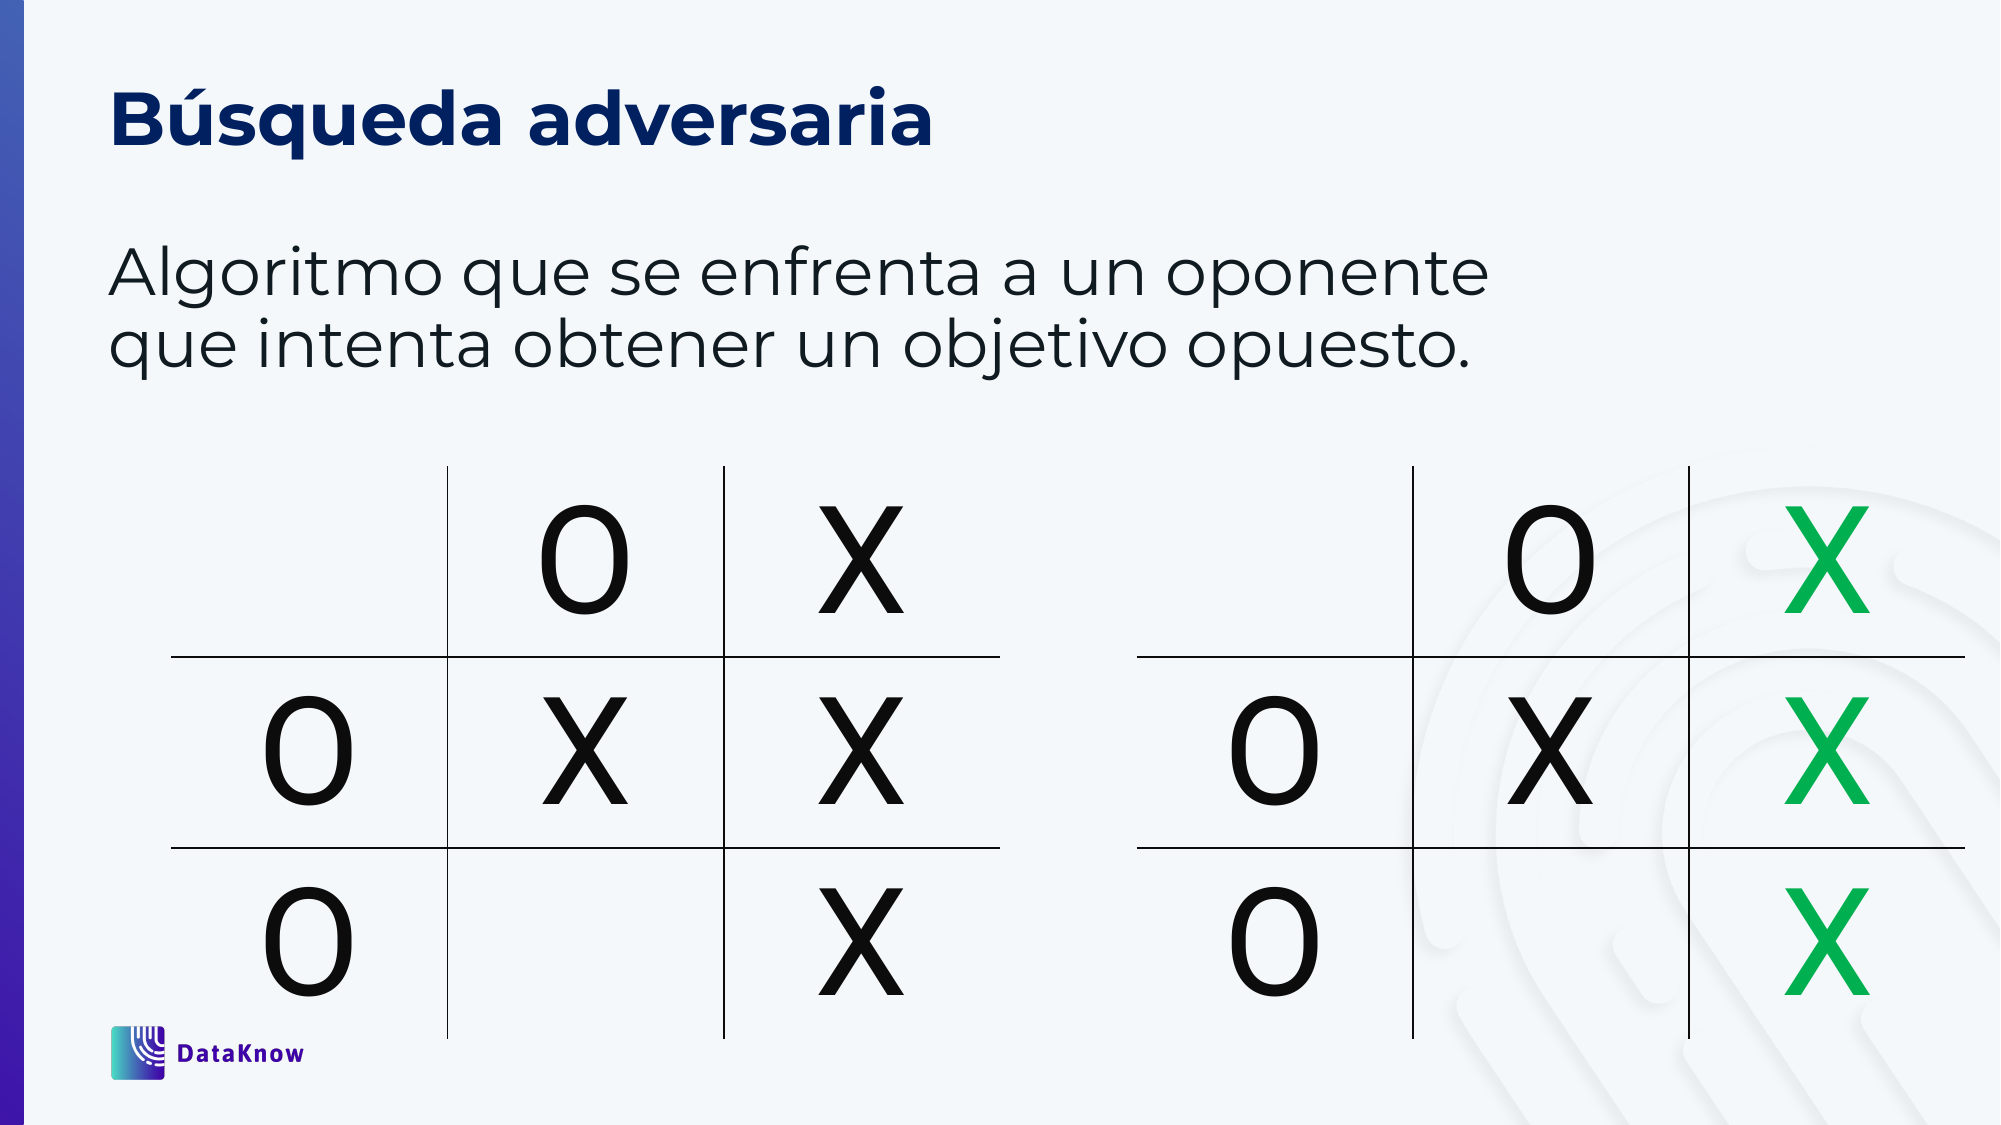

Búsqueda adversaria
Algoritmo que se enfrenta a un oponente que intenta obtener un objetivo opuesto.
|  | O | X |
| --- | --- | --- |
| O | X | X |
| O |  | X |
|  | O | X |
| --- | --- | --- |
| O | X | X |
| O |  | X |